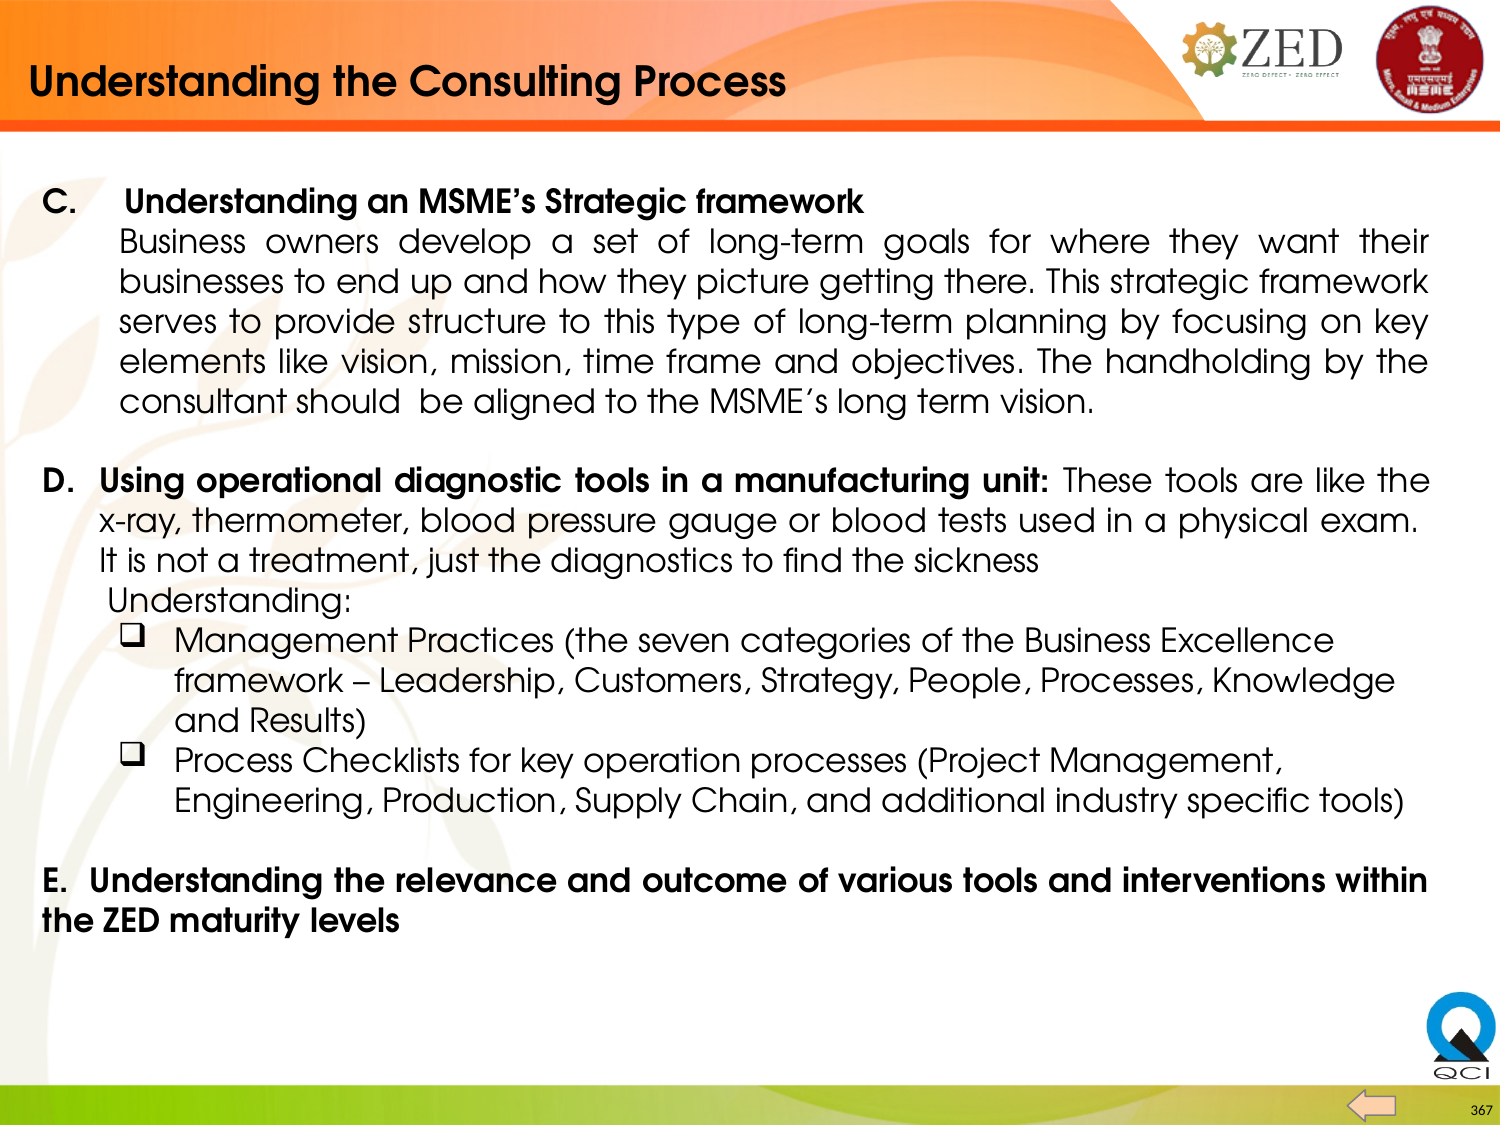

Understanding the Consulting Process
C.     Understanding an MSME’s Strategic framework
Business owners develop a set of long-term goals for where they want their businesses to end up and how they picture getting there. This strategic framework serves to provide structure to this type of long-term planning by focusing on key elements like vision, mission, time frame and objectives. The handholding by the consultant should  be aligned to the MSME’s long term vision.

Using operational diagnostic tools in a manufacturing unit: These tools are like the x-ray, thermometer, blood pressure gauge or blood tests used in a physical exam.  It is not a treatment, just the diagnostics to find the sickness
       Understanding:
Management Practices (the seven categories of the Business Excellence framework – Leadership, Customers, Strategy, People, Processes, Knowledge and Results)
Process Checklists for key operation processes (Project Management, Engineering, Production, Supply Chain, and additional industry specific tools)

E.  Understanding the relevance and outcome of various tools and interventions within the ZED maturity levels